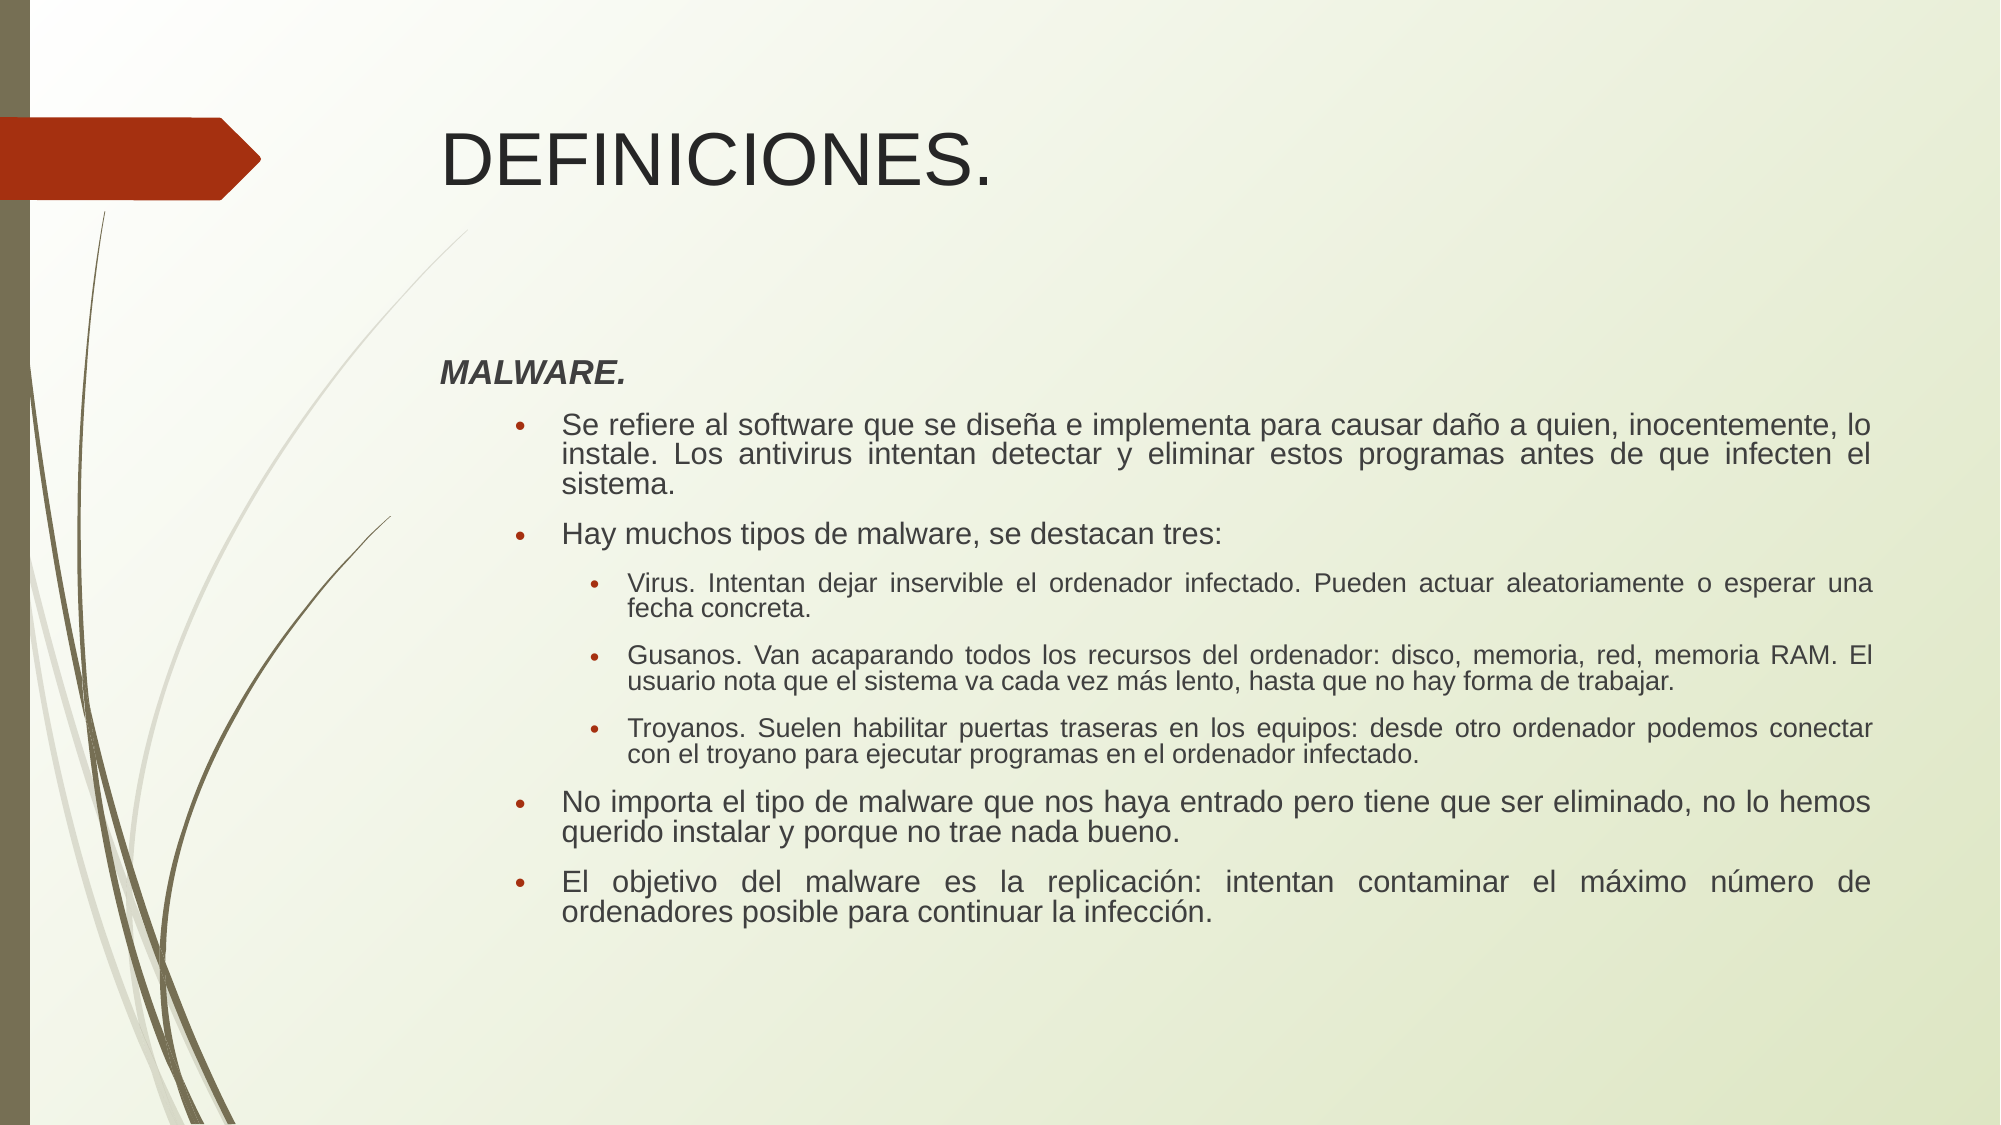

# DEFINICIONES.
MALWARE.
Se refiere al software que se diseña e implementa para causar daño a quien, inocentemente, lo instale. Los antivirus intentan detectar y eliminar estos programas antes de que infecten el sistema.
Hay muchos tipos de malware, se destacan tres:
Virus. Intentan dejar inservible el ordenador infectado. Pueden actuar aleatoriamente o esperar una fecha concreta.
Gusanos. Van acaparando todos los recursos del ordenador: disco, memoria, red, memoria RAM. El usuario nota que el sistema va cada vez más lento, hasta que no hay forma de trabajar.
Troyanos. Suelen habilitar puertas traseras en los equipos: desde otro ordenador podemos conectar con el troyano para ejecutar programas en el ordenador infectado.
No importa el tipo de malware que nos haya entrado pero tiene que ser eliminado, no lo hemos querido instalar y porque no trae nada bueno.
El objetivo del malware es la replicación: intentan contaminar el máximo número de ordenadores posible para continuar la infección.